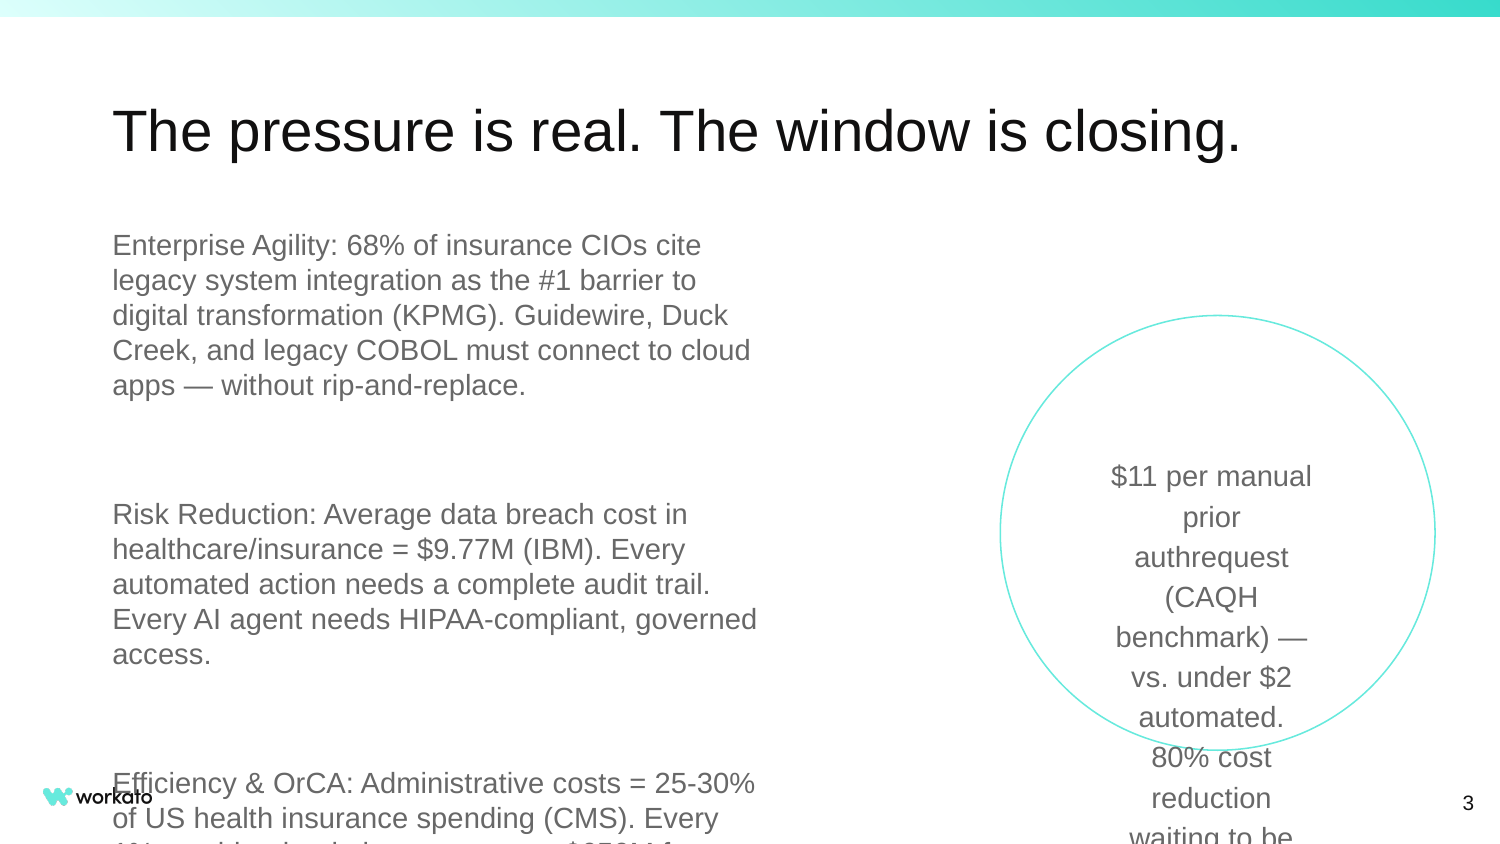

# The pressure is real. The window is closing.
Enterprise Agility: 68% of insurance CIOs cite legacy system integration as the #1 barrier to digital transformation (KPMG). Guidewire, Duck Creek, and legacy COBOL must connect to cloud apps — without rip-and-replace.

Risk Reduction: Average data breach cost in healthcare/insurance = $9.77M (IBM). Every automated action needs a complete audit trail. Every AI agent needs HIPAA-compliant, governed access.

Efficiency & OrCA: Administrative costs = 25-30% of US health insurance spending (CMS). Every 1% combined ratio improvement = $650M for a top-10 P&C carrier (Swiss Re).

Revenue Growth: Each 0.5-star Star Rating improvement can mean $100M+ in CMS quality bonus payments. Embedded insurance market reaches $700B by 2030 (Swiss Re). API connectivity is the entry requirement.

$11 per manual prior authrequest (CAQH benchmark) — vs. under $2 automated. 80% cost reduction waiting to be captured.
3